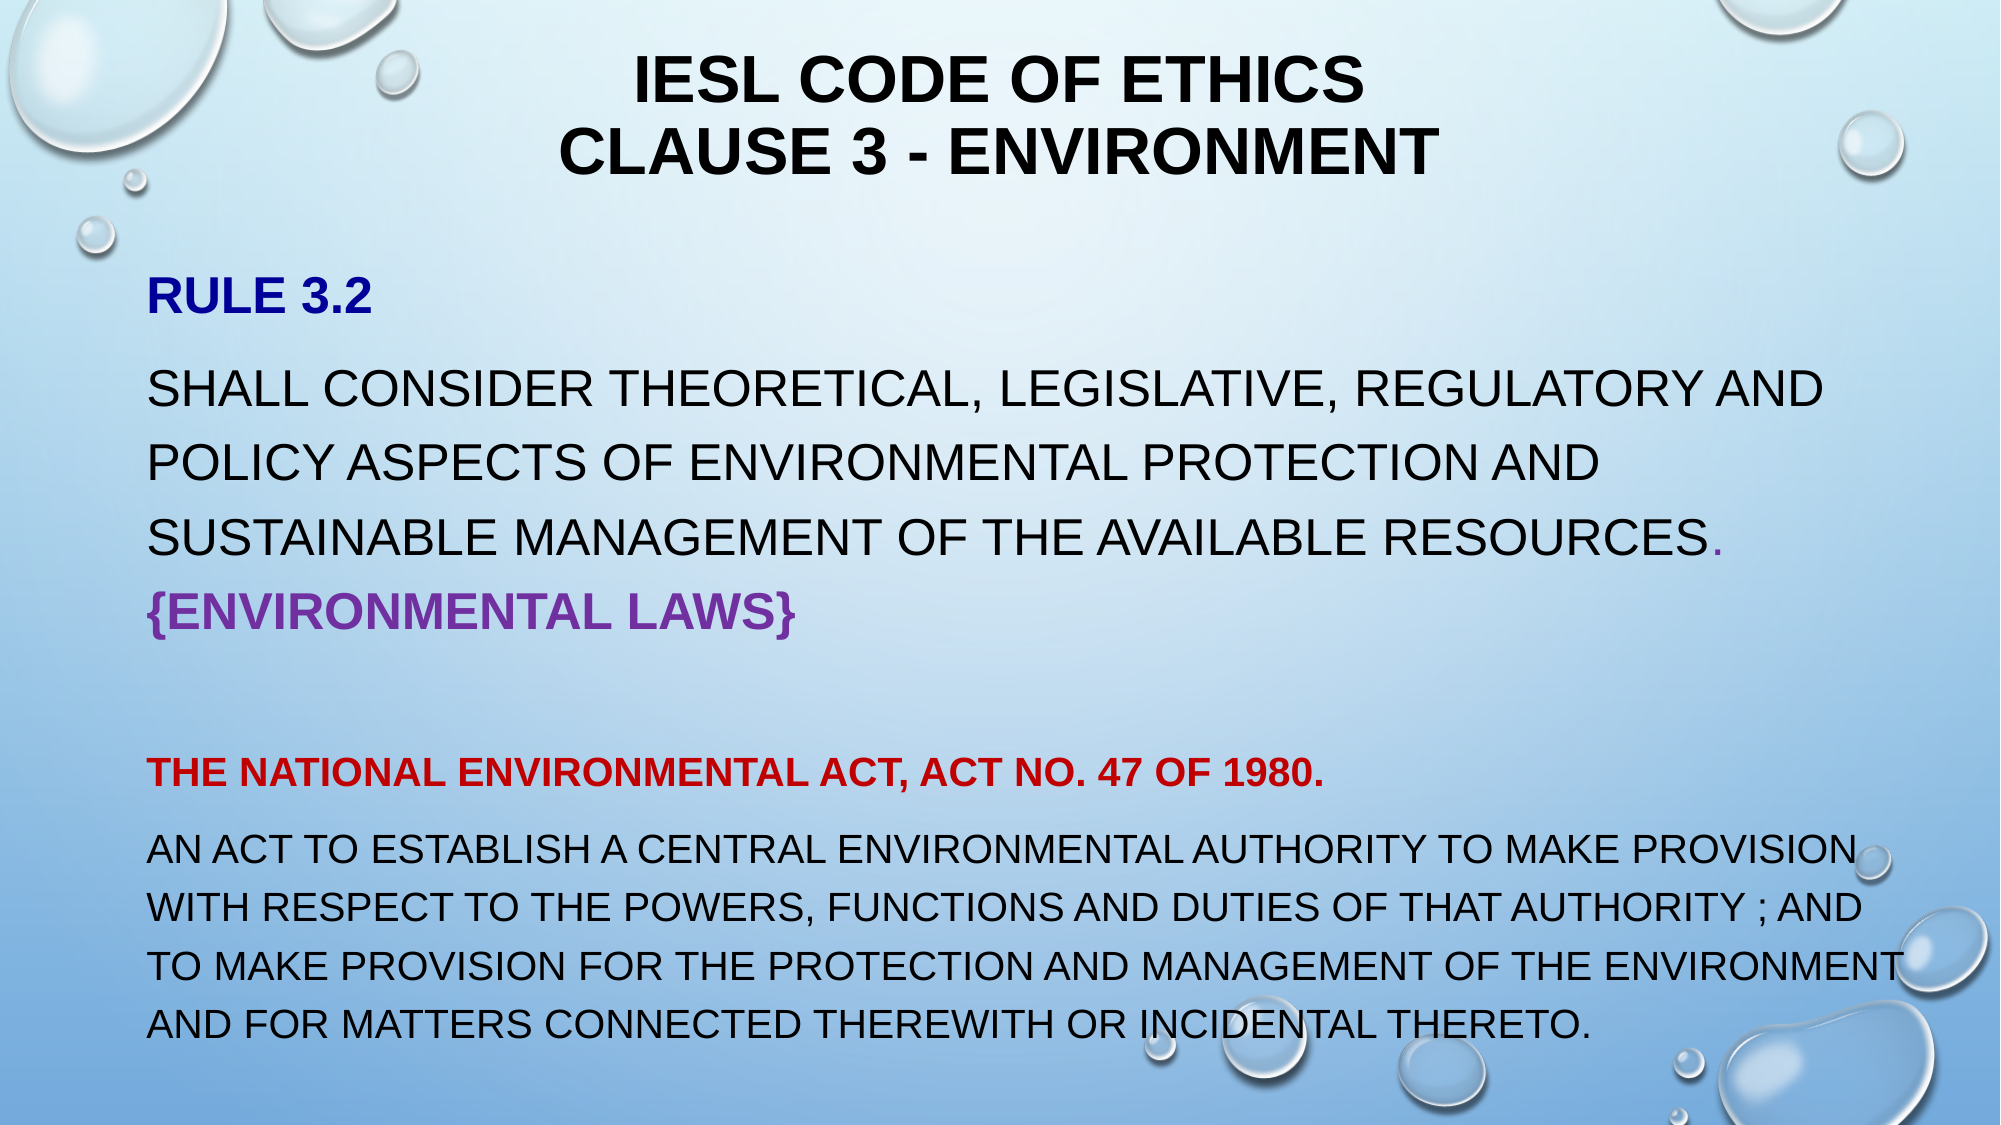

# iesl code of ethics clause 3 - environment
rule 3.2
shall consider theoretical, legislative, regulatory and policy aspects of environmental protection and sustainable management of the available resources. {Environmental laws}

the National Environmental Act, Act No. 47 of 1980.
AN ACT TO ESTABLISH A CENTRAL ENVIRONMENTAL AUTHORITY TO MAKE PROVISION WITH RESPECT TO THE POWERS, FUNCTIONS AND DUTIES OF THAT AUTHORITY ; AND TO MAKE PROVISION FOR THE PROTECTION AND MANAGEMENT OF THE ENVIRONMENT AND FOR MATTERS CONNECTED THEREWITH OR INCIDENTAL THERETO.